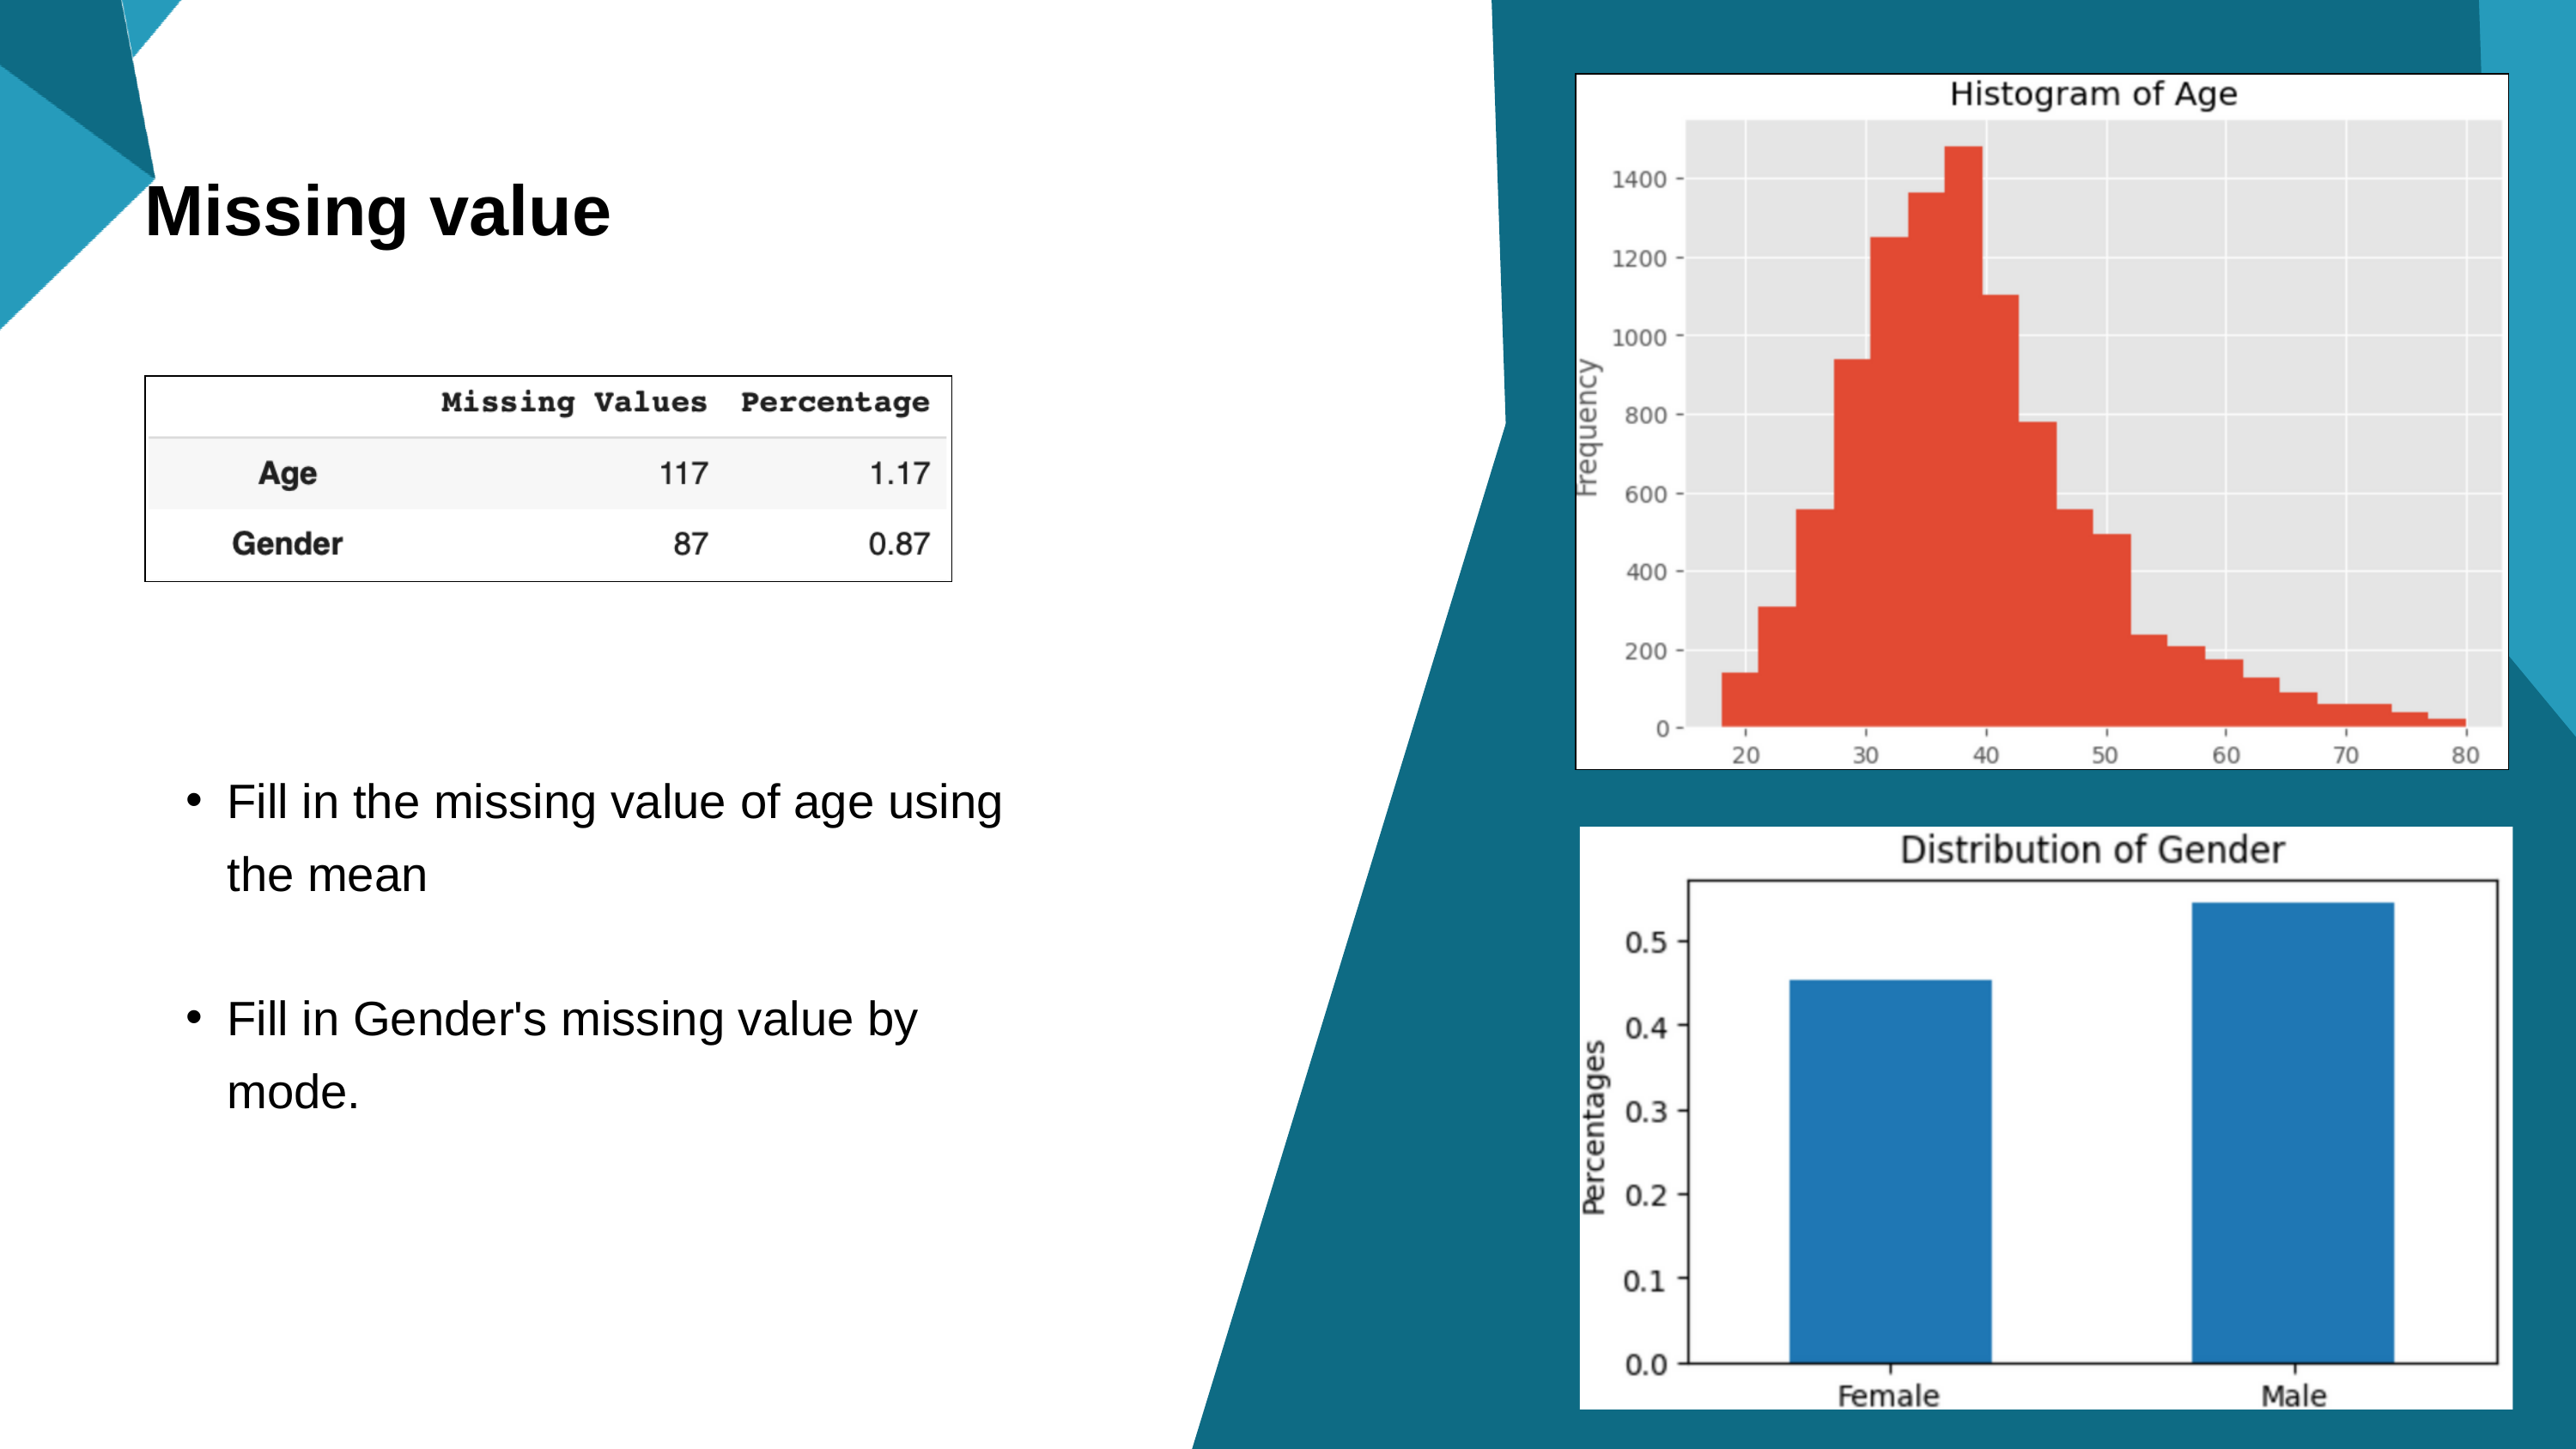

Missing value

Fill in the missing value of age using the mean

Fill in Gender's missing value by mode.